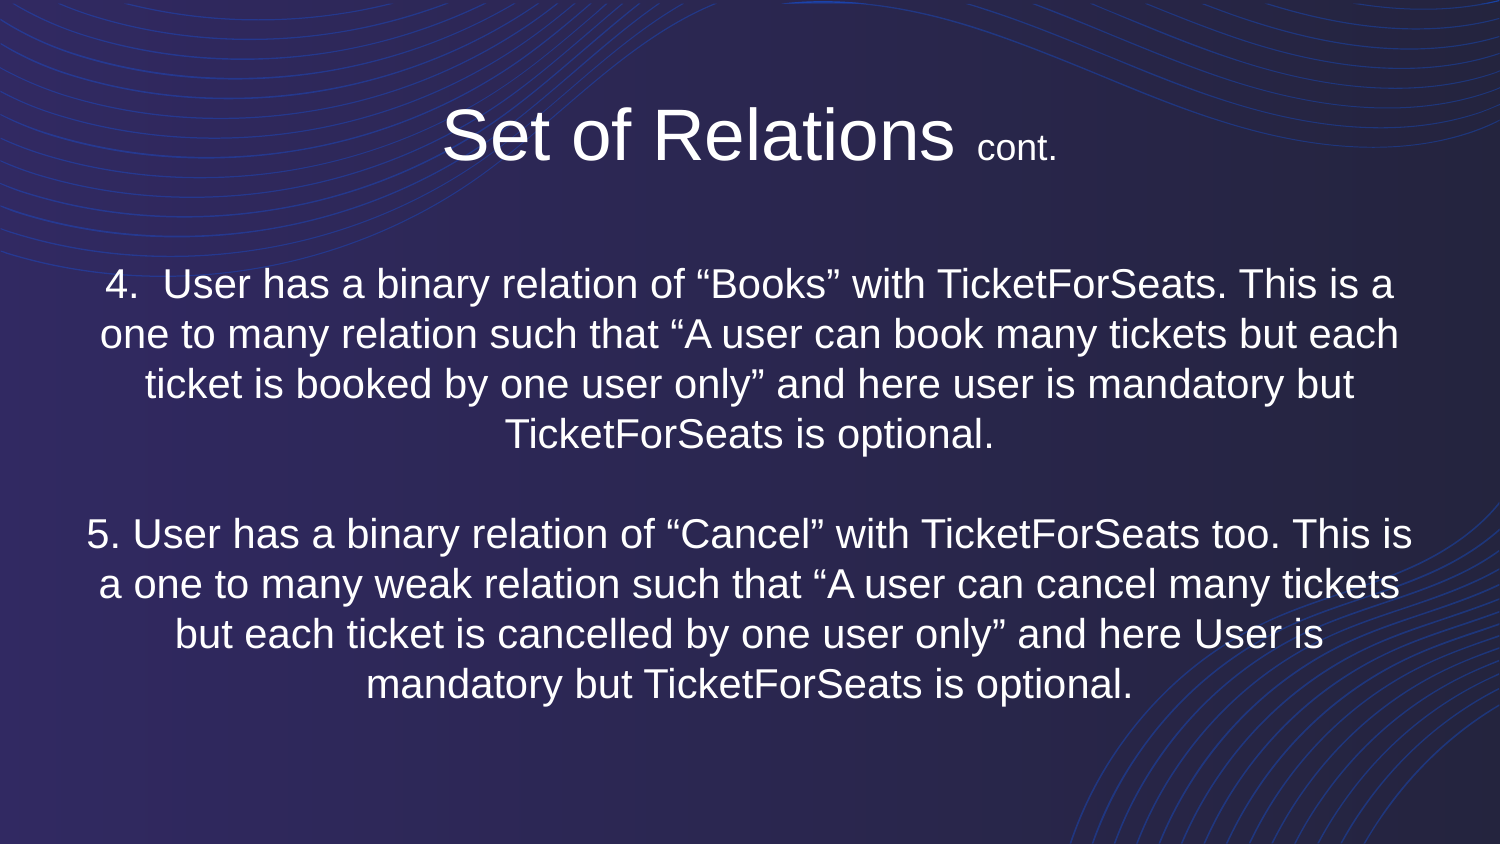

# Set of Relations cont.
4.  User has a binary relation of “Books” with TicketForSeats. This is a one to many relation such that “A user can book many tickets but each ticket is booked by one user only” and here user is mandatory but TicketForSeats is optional.

5. User has a binary relation of “Cancel” with TicketForSeats too. This is a one to many weak relation such that “A user can cancel many tickets but each ticket is cancelled by one user only” and here User is mandatory but TicketForSeats is optional.